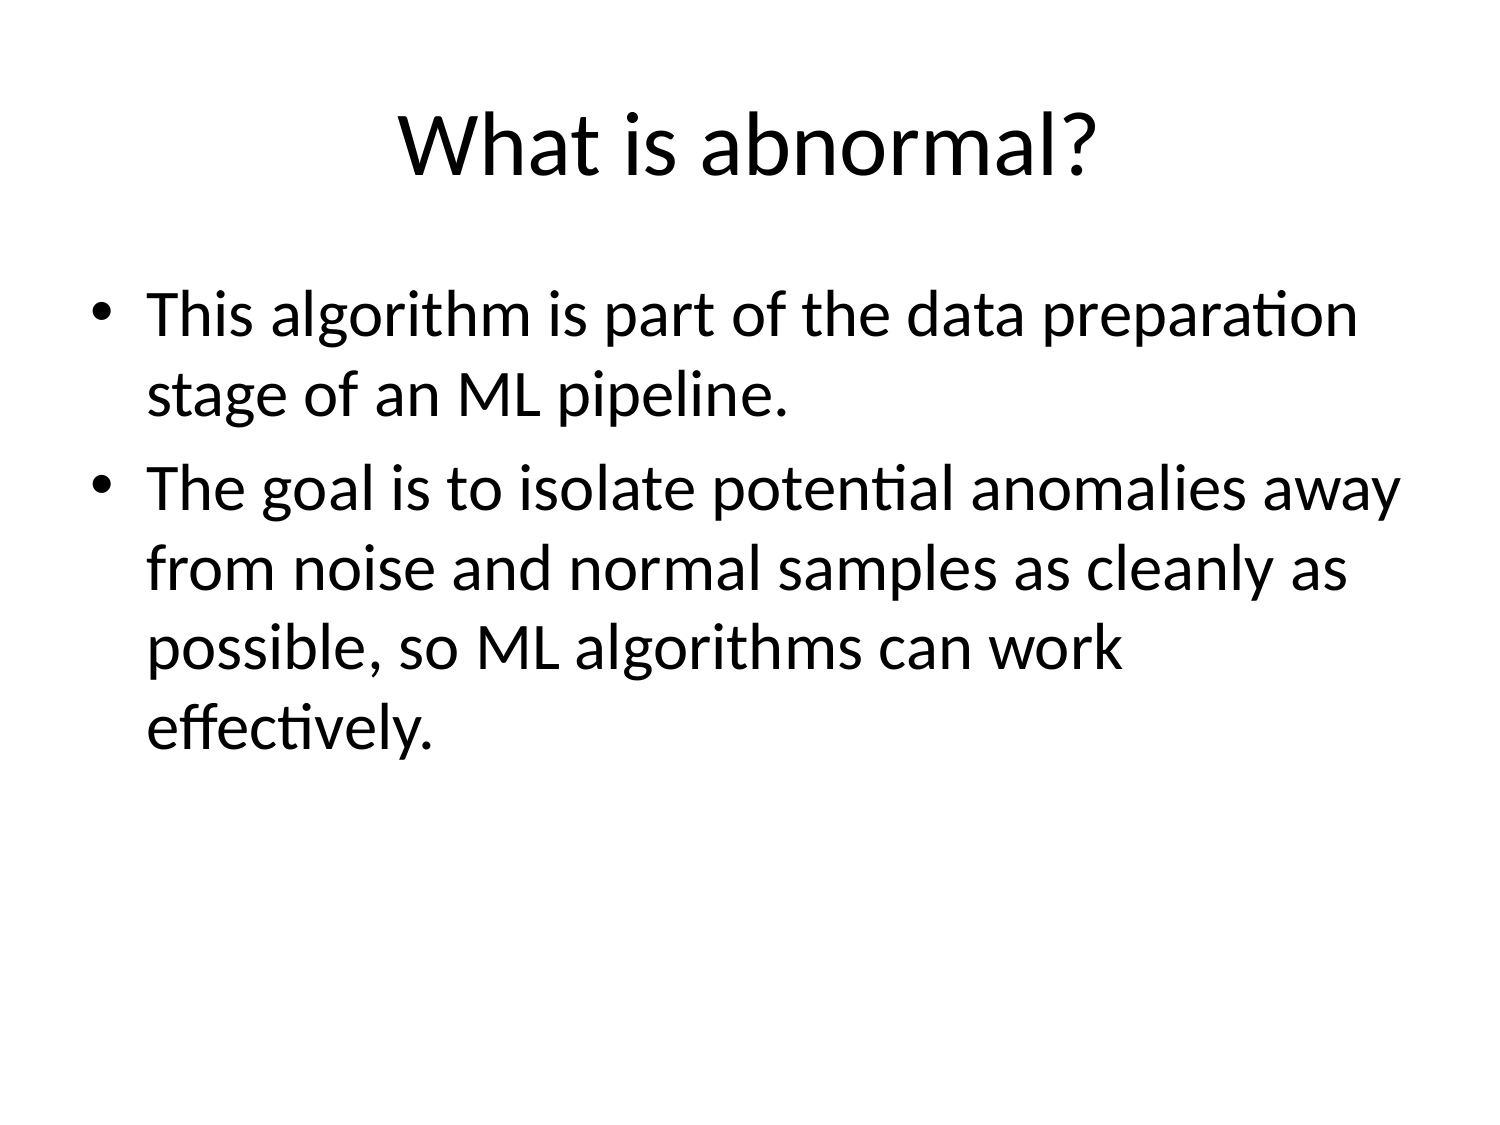

# What is abnormal?
This algorithm is part of the data preparation stage of an ML pipeline.
The goal is to isolate potential anomalies away from noise and normal samples as cleanly as possible, so ML algorithms can work effectively.